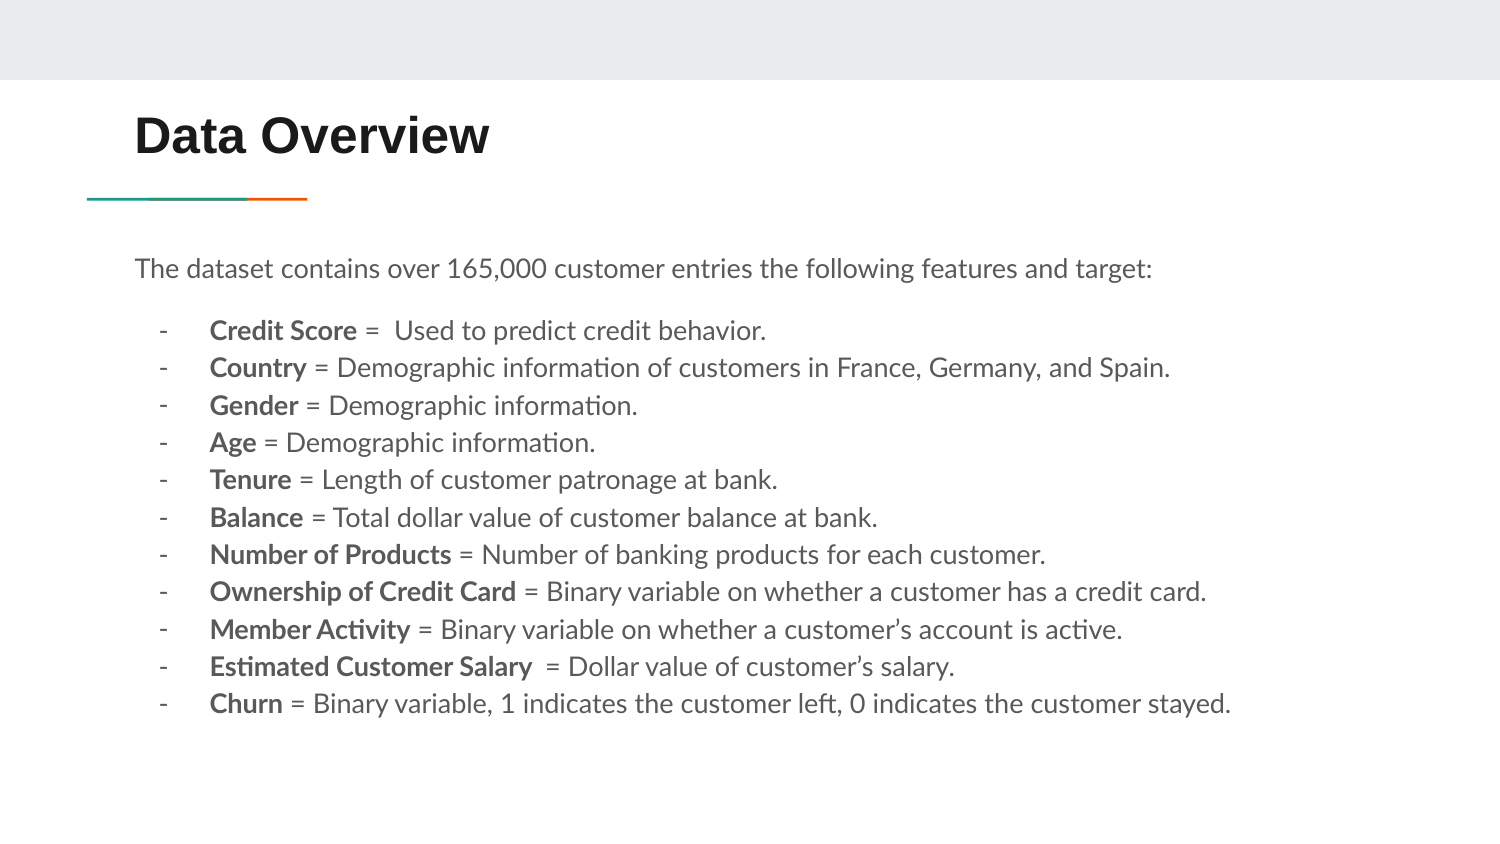

# Data Overview
The dataset contains over 165,000 customer entries the following features and target:
Credit Score =  Used to predict credit behavior.
Country = Demographic information of customers in France, Germany, and Spain.
Gender = Demographic information.
Age = Demographic information.
Tenure = Length of customer patronage at bank.
Balance = Total dollar value of customer balance at bank.
Number of Products = Number of banking products for each customer.
Ownership of Credit Card = Binary variable on whether a customer has a credit card.
Member Activity = Binary variable on whether a customer’s account is active.
Estimated Customer Salary  = Dollar value of customer’s salary.
Churn = Binary variable, 1 indicates the customer left, 0 indicates the customer stayed.